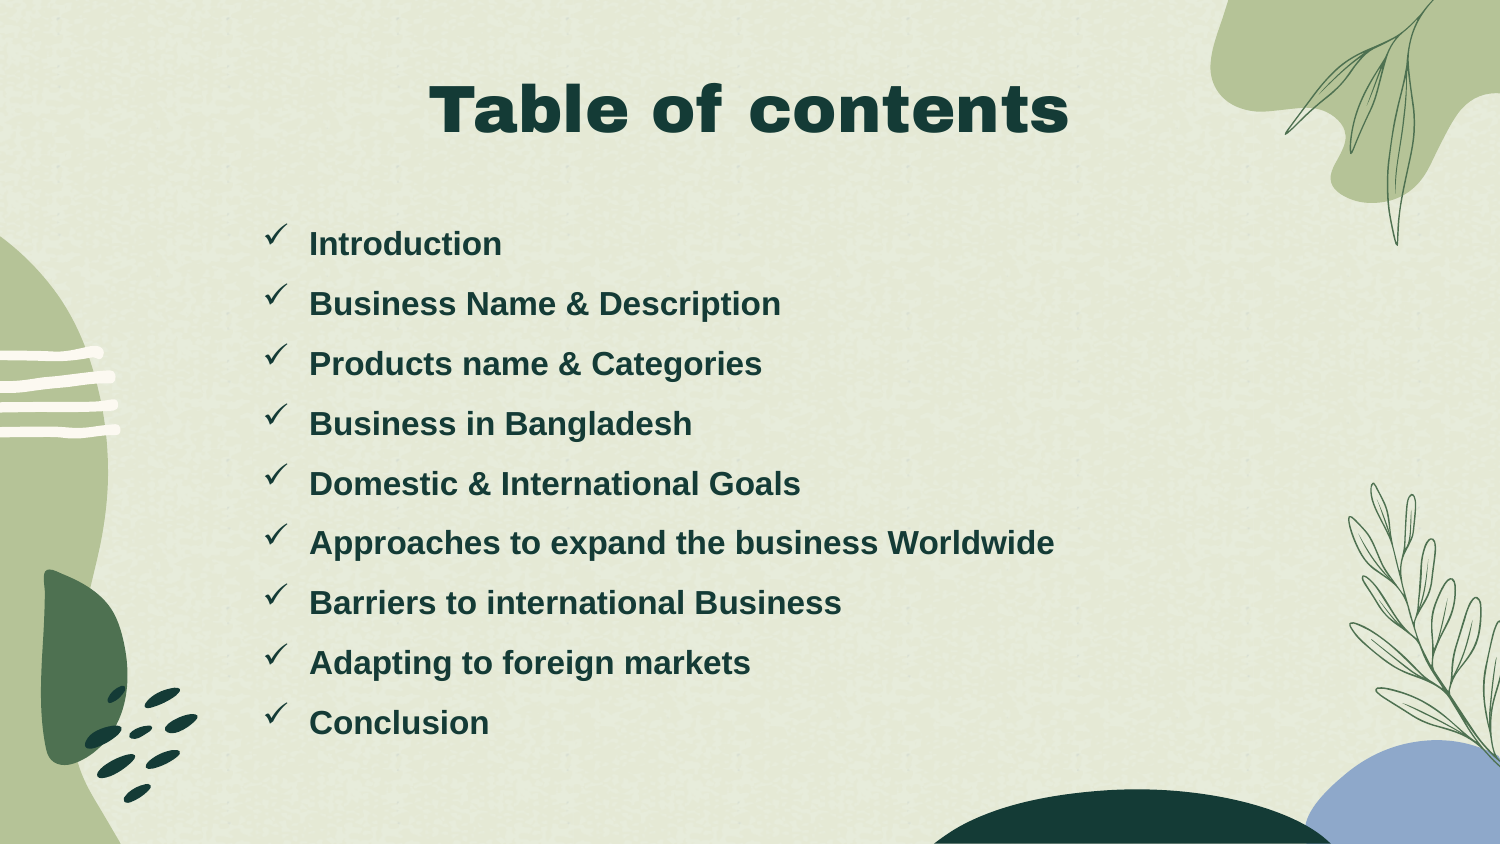

# Table of contents
Introduction
Business Name & Description
Products name & Categories
Business in Bangladesh
Domestic & International Goals
Approaches to expand the business Worldwide
Barriers to international Business
Adapting to foreign markets
Conclusion